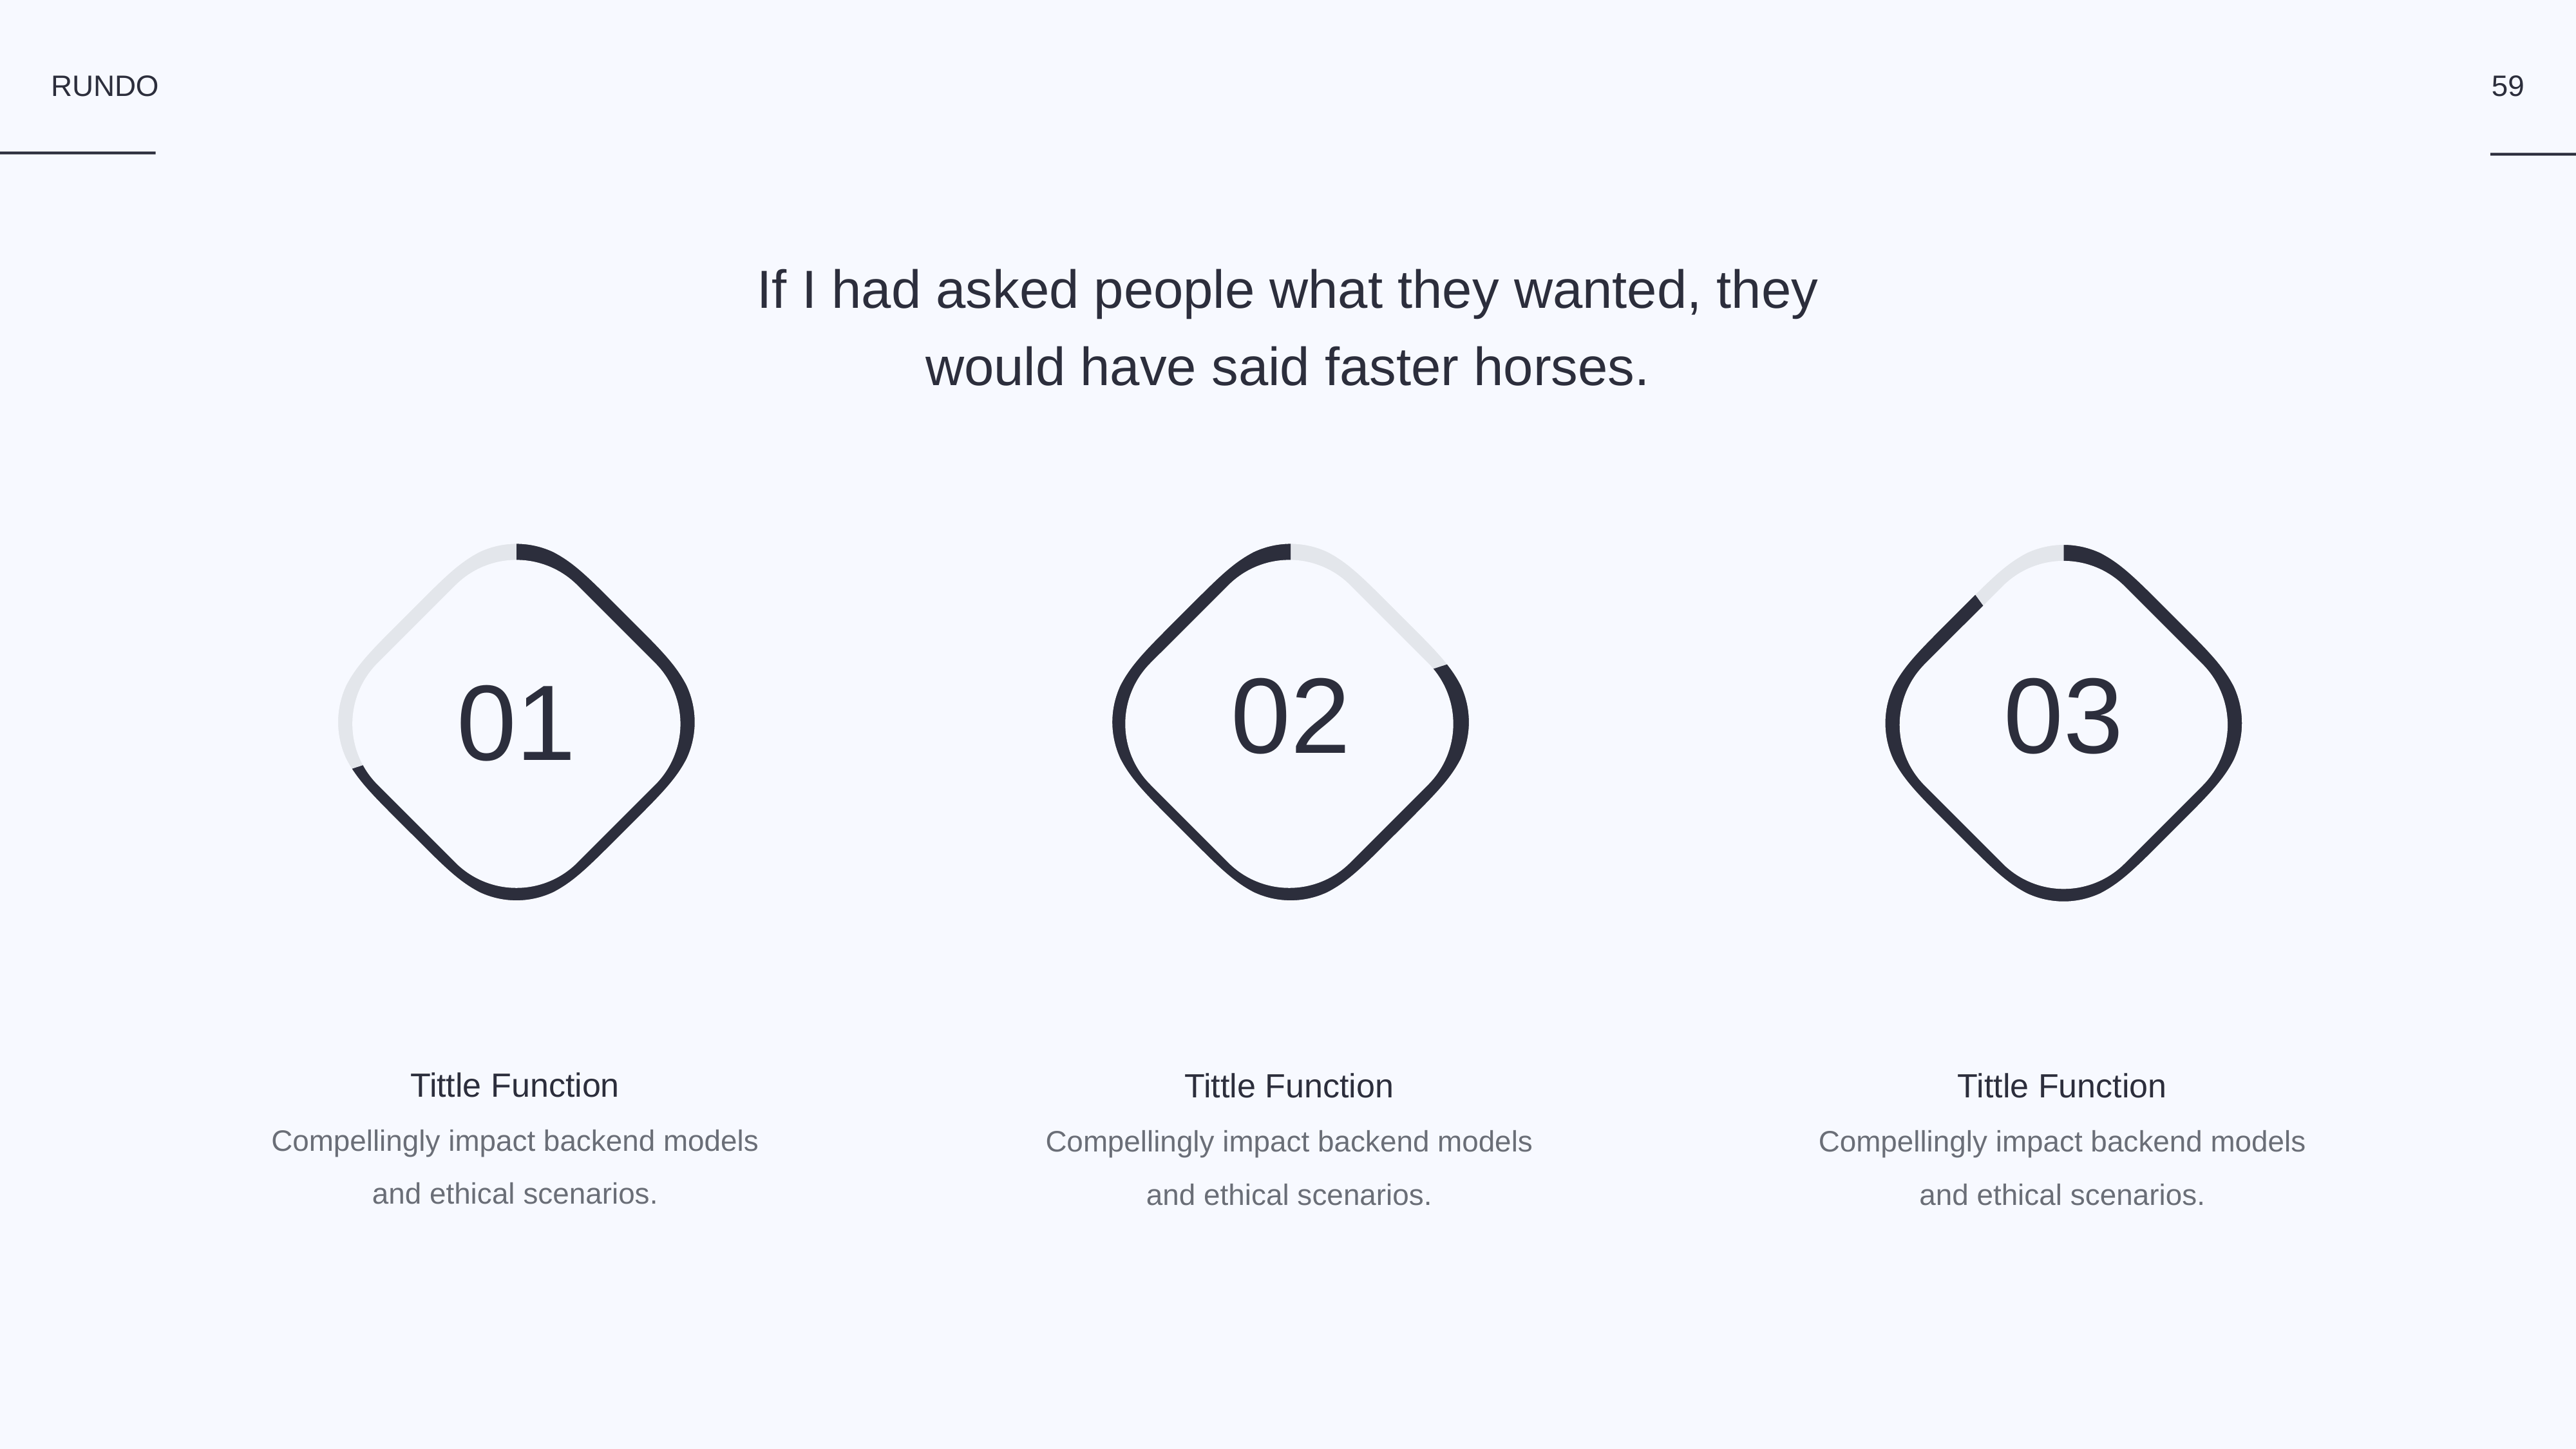

59
If I had asked people what they wanted, they
would have said faster horses.

### Chart

| Category | Sales |
|---|---|
| 1st Qtr | 70.0 |
| 2nd Qtr | 30.0 |

### Chart

| Category | Sales |
|---|---|
| 1st Qtr | 20.0 |
| 2nd Qtr | 80.0 |

### Chart

| Category | Sales |
|---|---|
| 1st Qtr | 90.0 |
| 2nd Qtr | 10.0 |

02
03
01
Tittle Function
Compellingly impact backend models
and ethical scenarios.
Tittle Function
Compellingly impact backend models
and ethical scenarios.
Tittle Function
Compellingly impact backend models
and ethical scenarios.